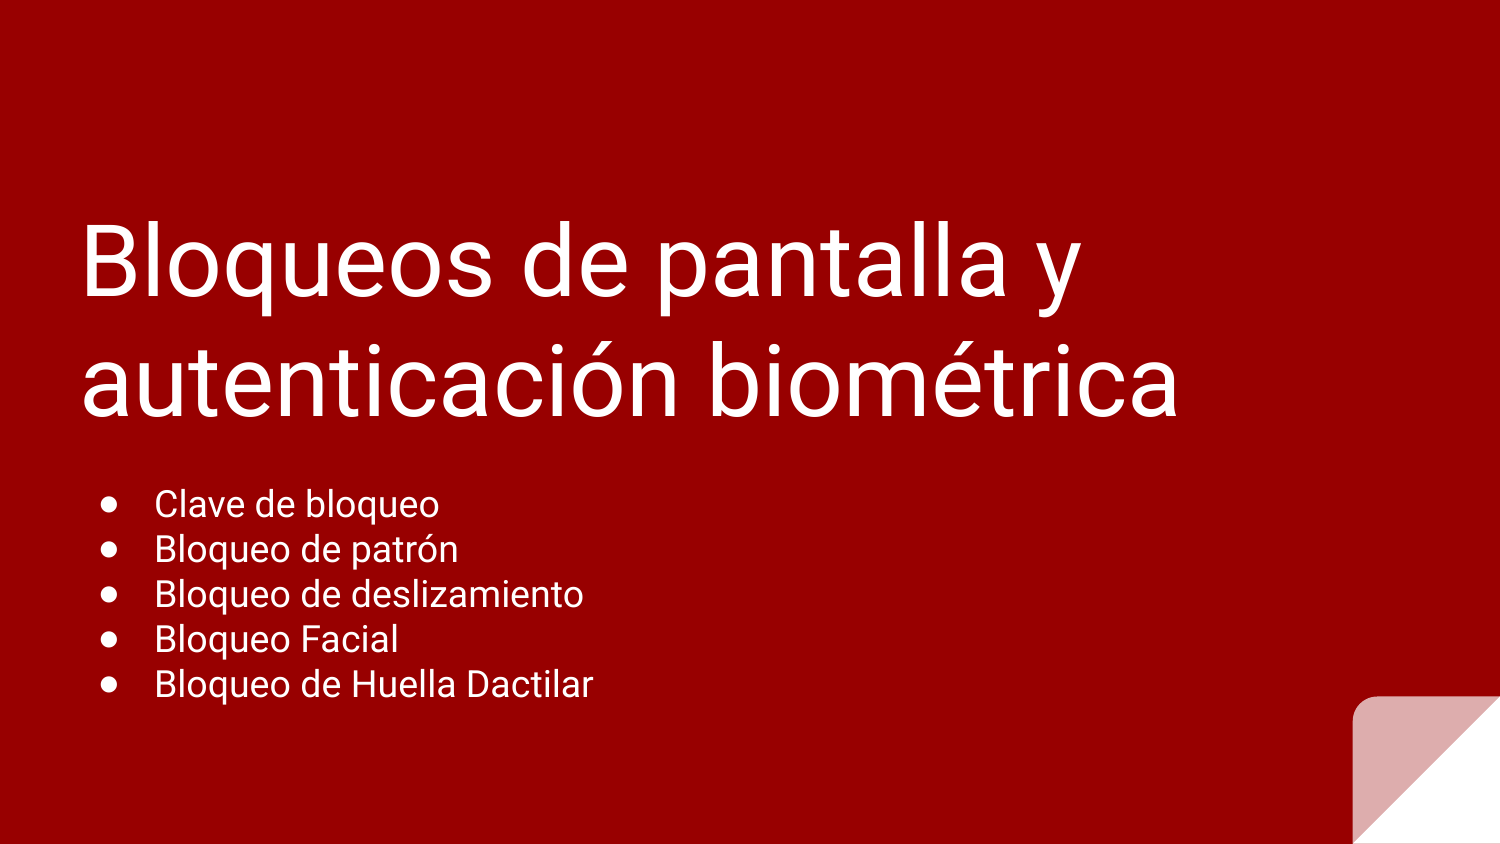

# Bloqueos de pantalla y autenticación biométrica
Clave de bloqueo
Bloqueo de patrón
Bloqueo de deslizamiento
Bloqueo Facial
Bloqueo de Huella Dactilar